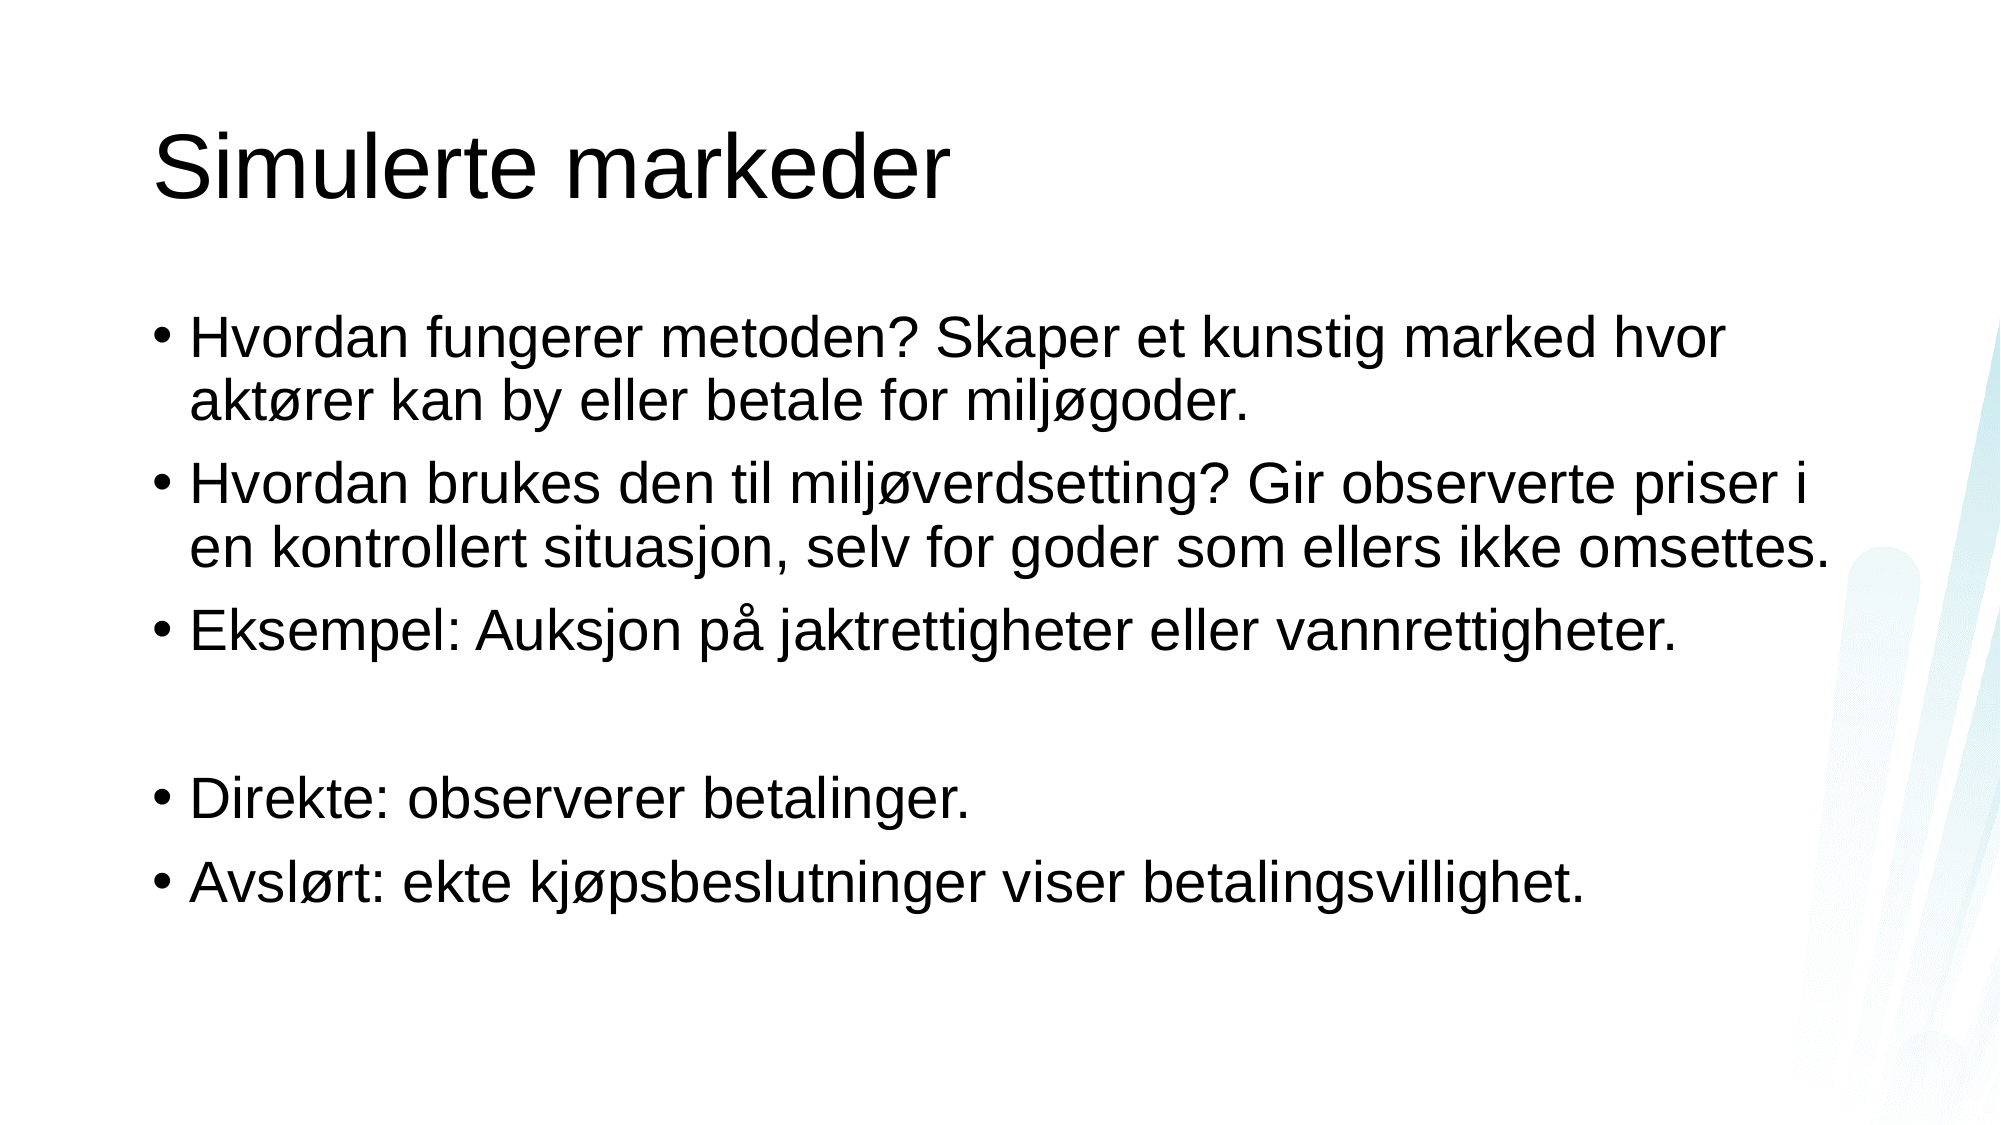

# Simulerte markeder
Hvordan fungerer metoden? Skaper et kunstig marked hvor aktører kan by eller betale for miljøgoder.
Hvordan brukes den til miljøverdsetting? Gir observerte priser i en kontrollert situasjon, selv for goder som ellers ikke omsettes.
Eksempel: Auksjon på jaktrettigheter eller vannrettigheter.

Direkte: observerer betalinger.
Avslørt: ekte kjøpsbeslutninger viser betalingsvillighet.